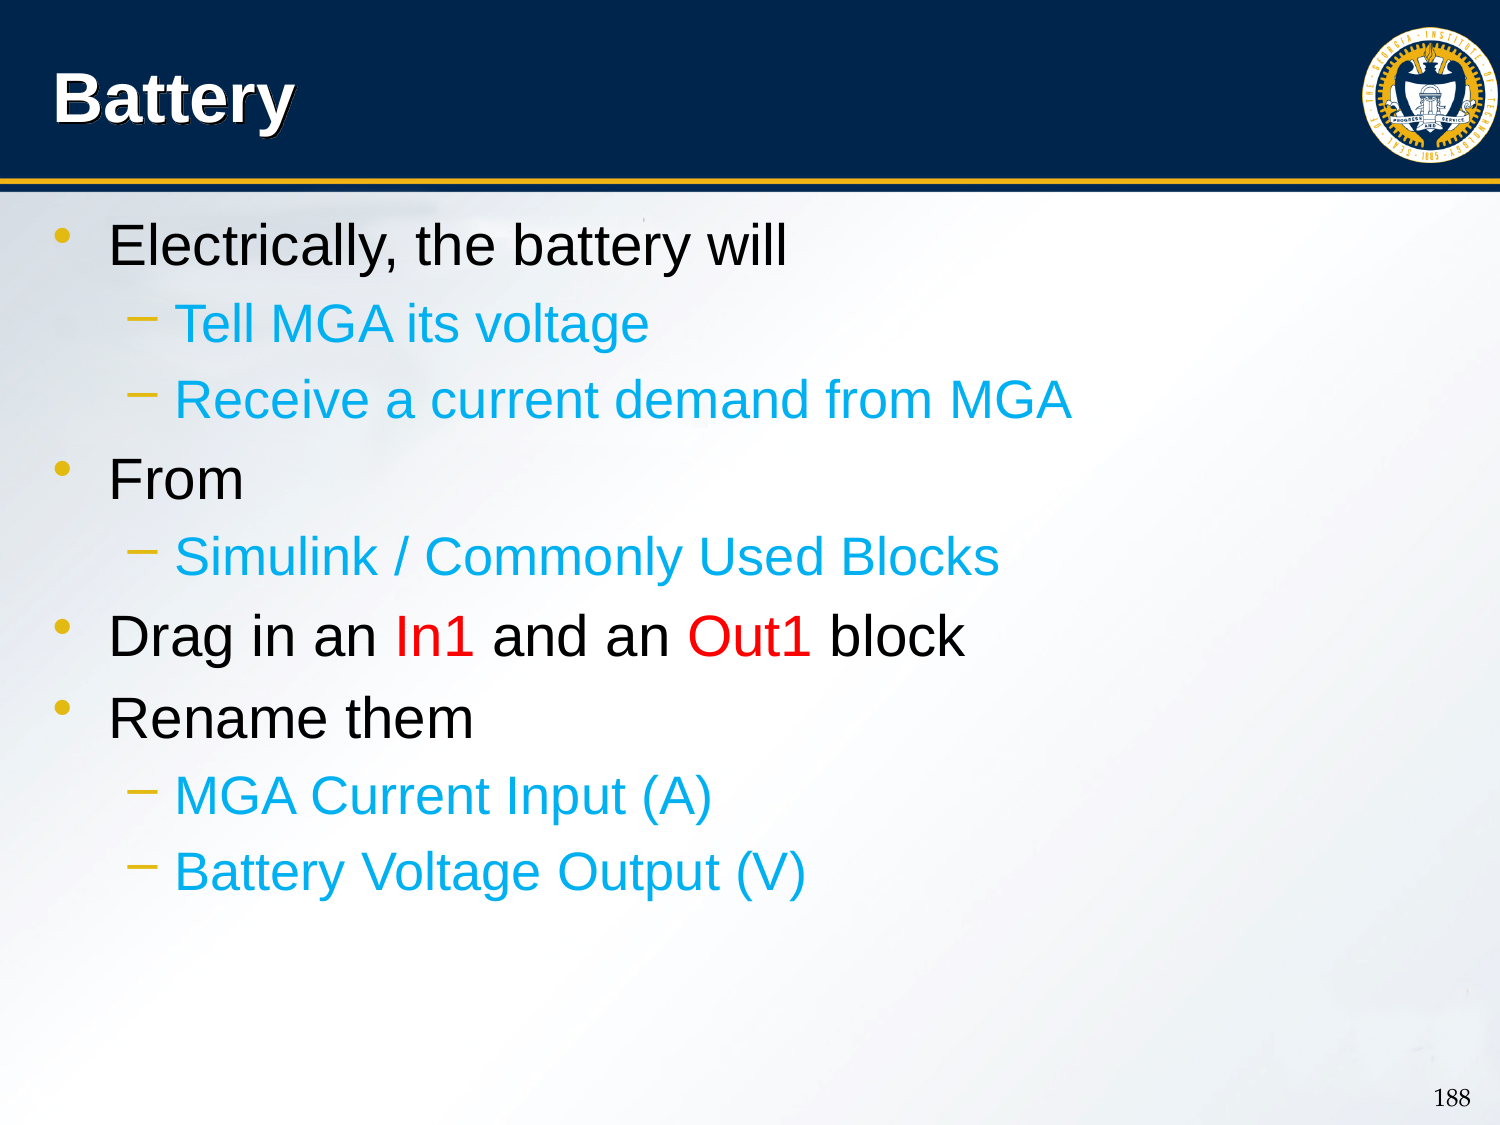

# Battery

Electrically, the battery will
Tell MGA its voltage
Receive a current demand from MGA
From
Simulink / Commonly Used Blocks
Drag in an In1 and an Out1 block
Rename them
MGA Current Input (A)
Battery Voltage Output (V)